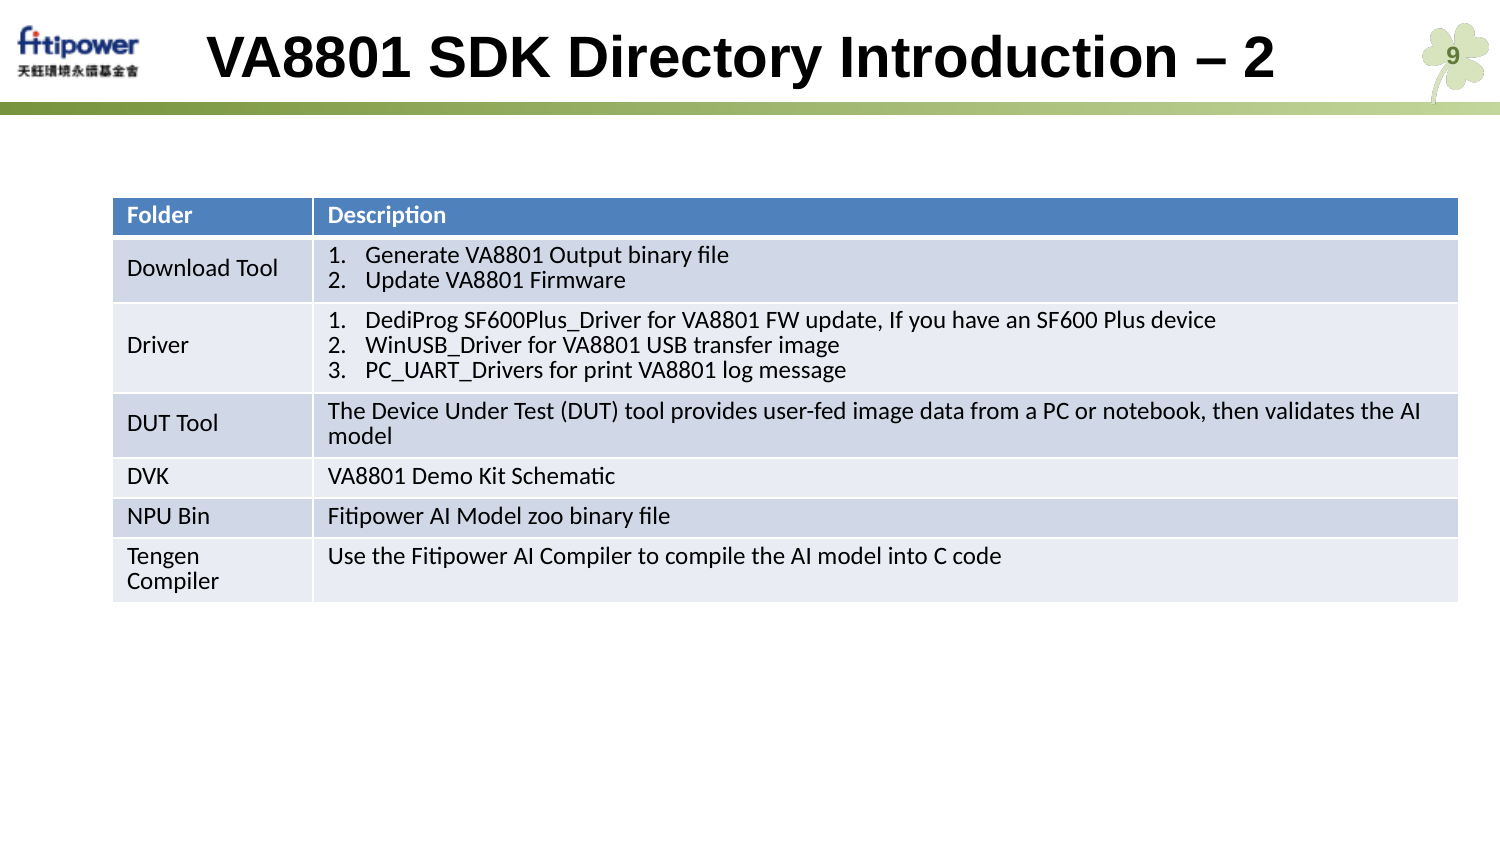

# VA8801 SDK Directory Introduction – 2
9
| Folder | Description |
| --- | --- |
| Download Tool | Generate VA8801 Output binary file Update VA8801 Firmware |
| Driver | DediProg SF600Plus\_Driver for VA8801 FW update, If you have an SF600 Plus device WinUSB\_Driver for VA8801 USB transfer image PC\_UART\_Drivers for print VA8801 log message |
| DUT Tool | The Device Under Test (DUT) tool provides user-fed image data from a PC or notebook, then validates the AI model |
| DVK | VA8801 Demo Kit Schematic |
| NPU Bin | Fitipower AI Model zoo binary file |
| Tengen Compiler | Use the Fitipower AI Compiler to compile the AI model into C code |